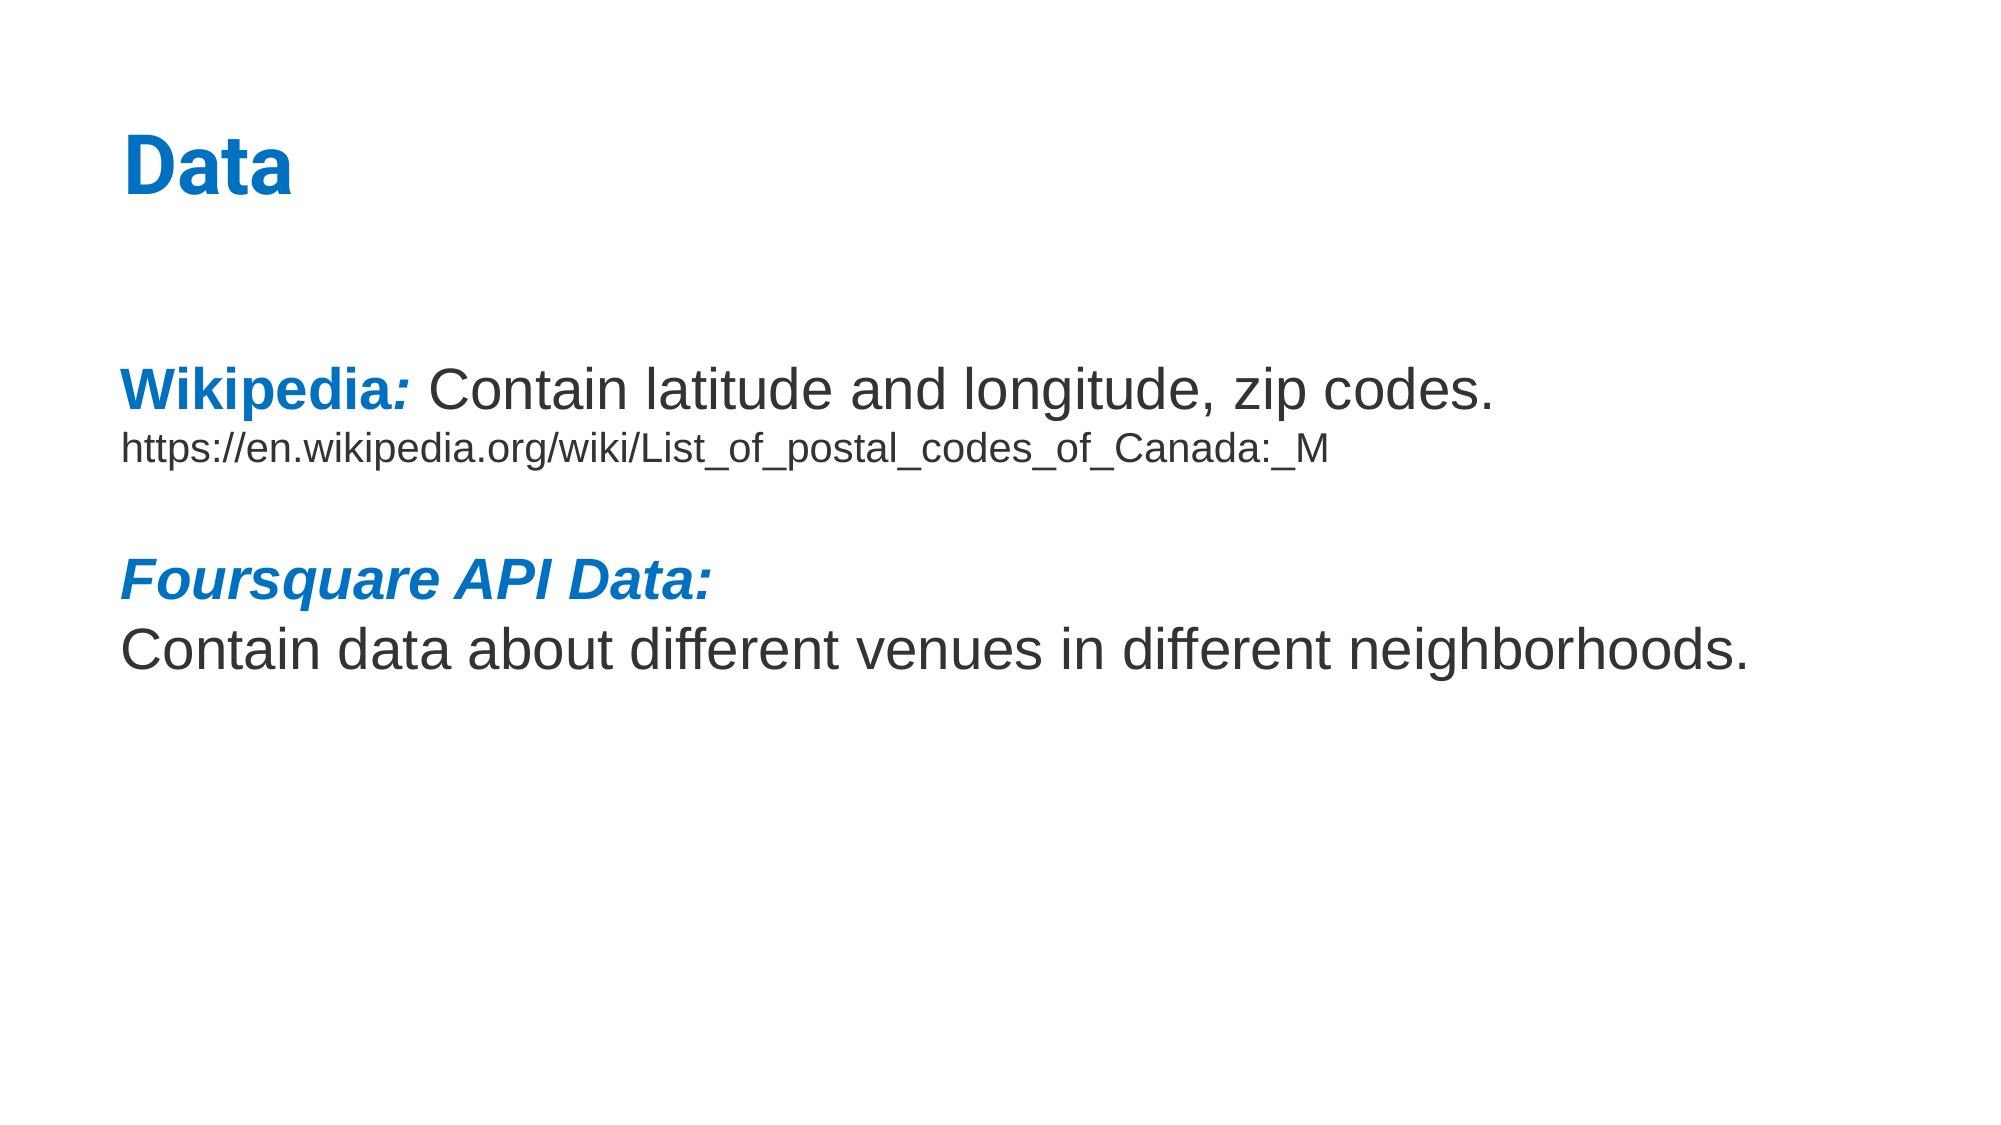

Data
Wikipedia: Contain latitude and longitude, zip codes. https://en.wikipedia.org/wiki/List_of_postal_codes_of_Canada:_M

Foursquare API Data:
Contain data about different venues in different neighborhoods.